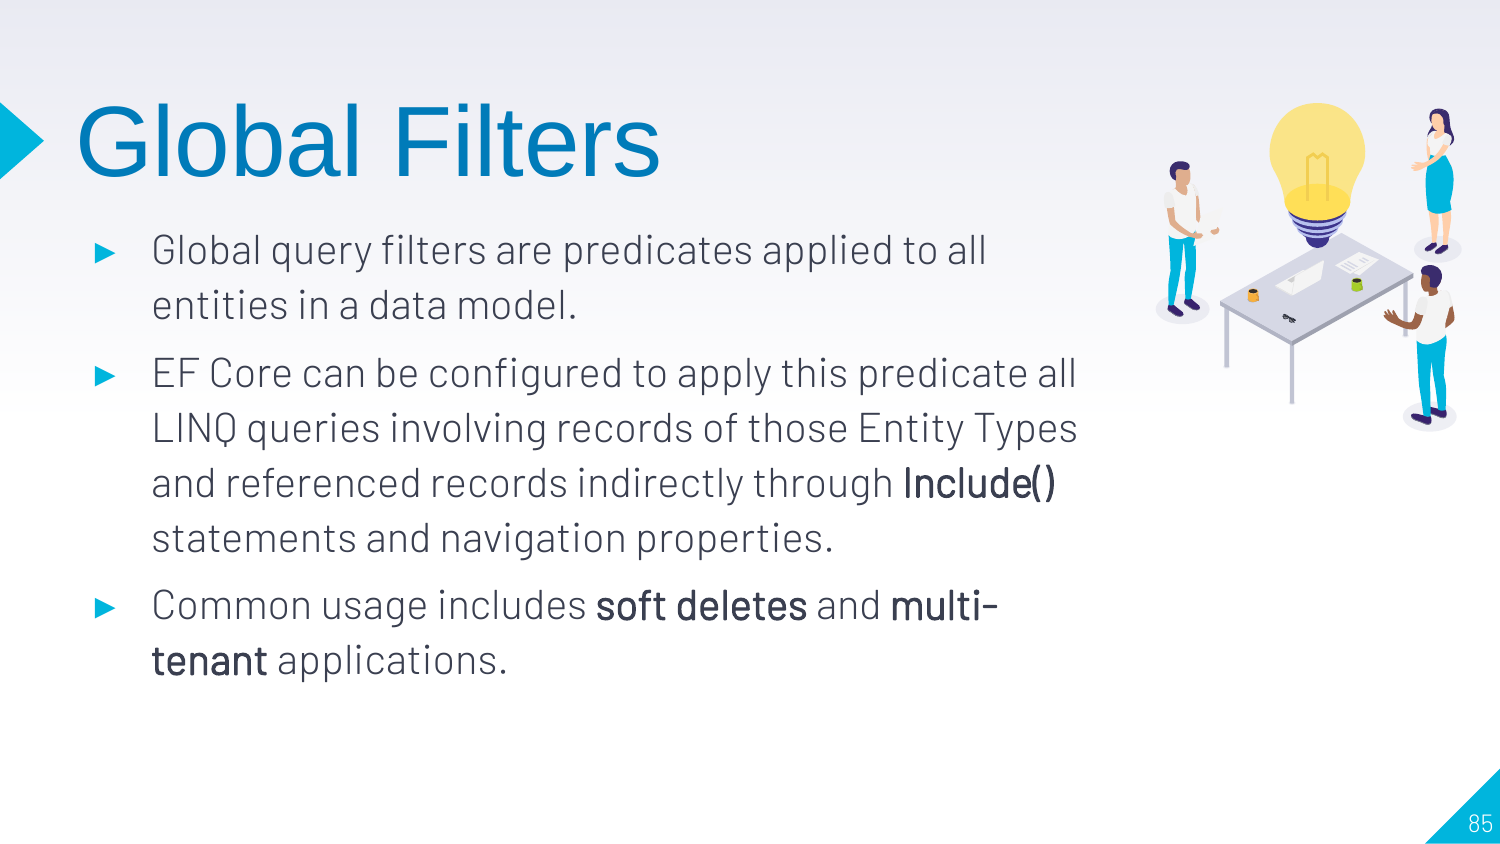

# Global Filters

Global query filters are predicates applied to all entities in a data model.
EF Core can be configured to apply this predicate all LINQ queries involving records of those Entity Types and referenced records indirectly through Include() statements and navigation properties.
Common usage includes soft deletes and multi-tenant applications.

85